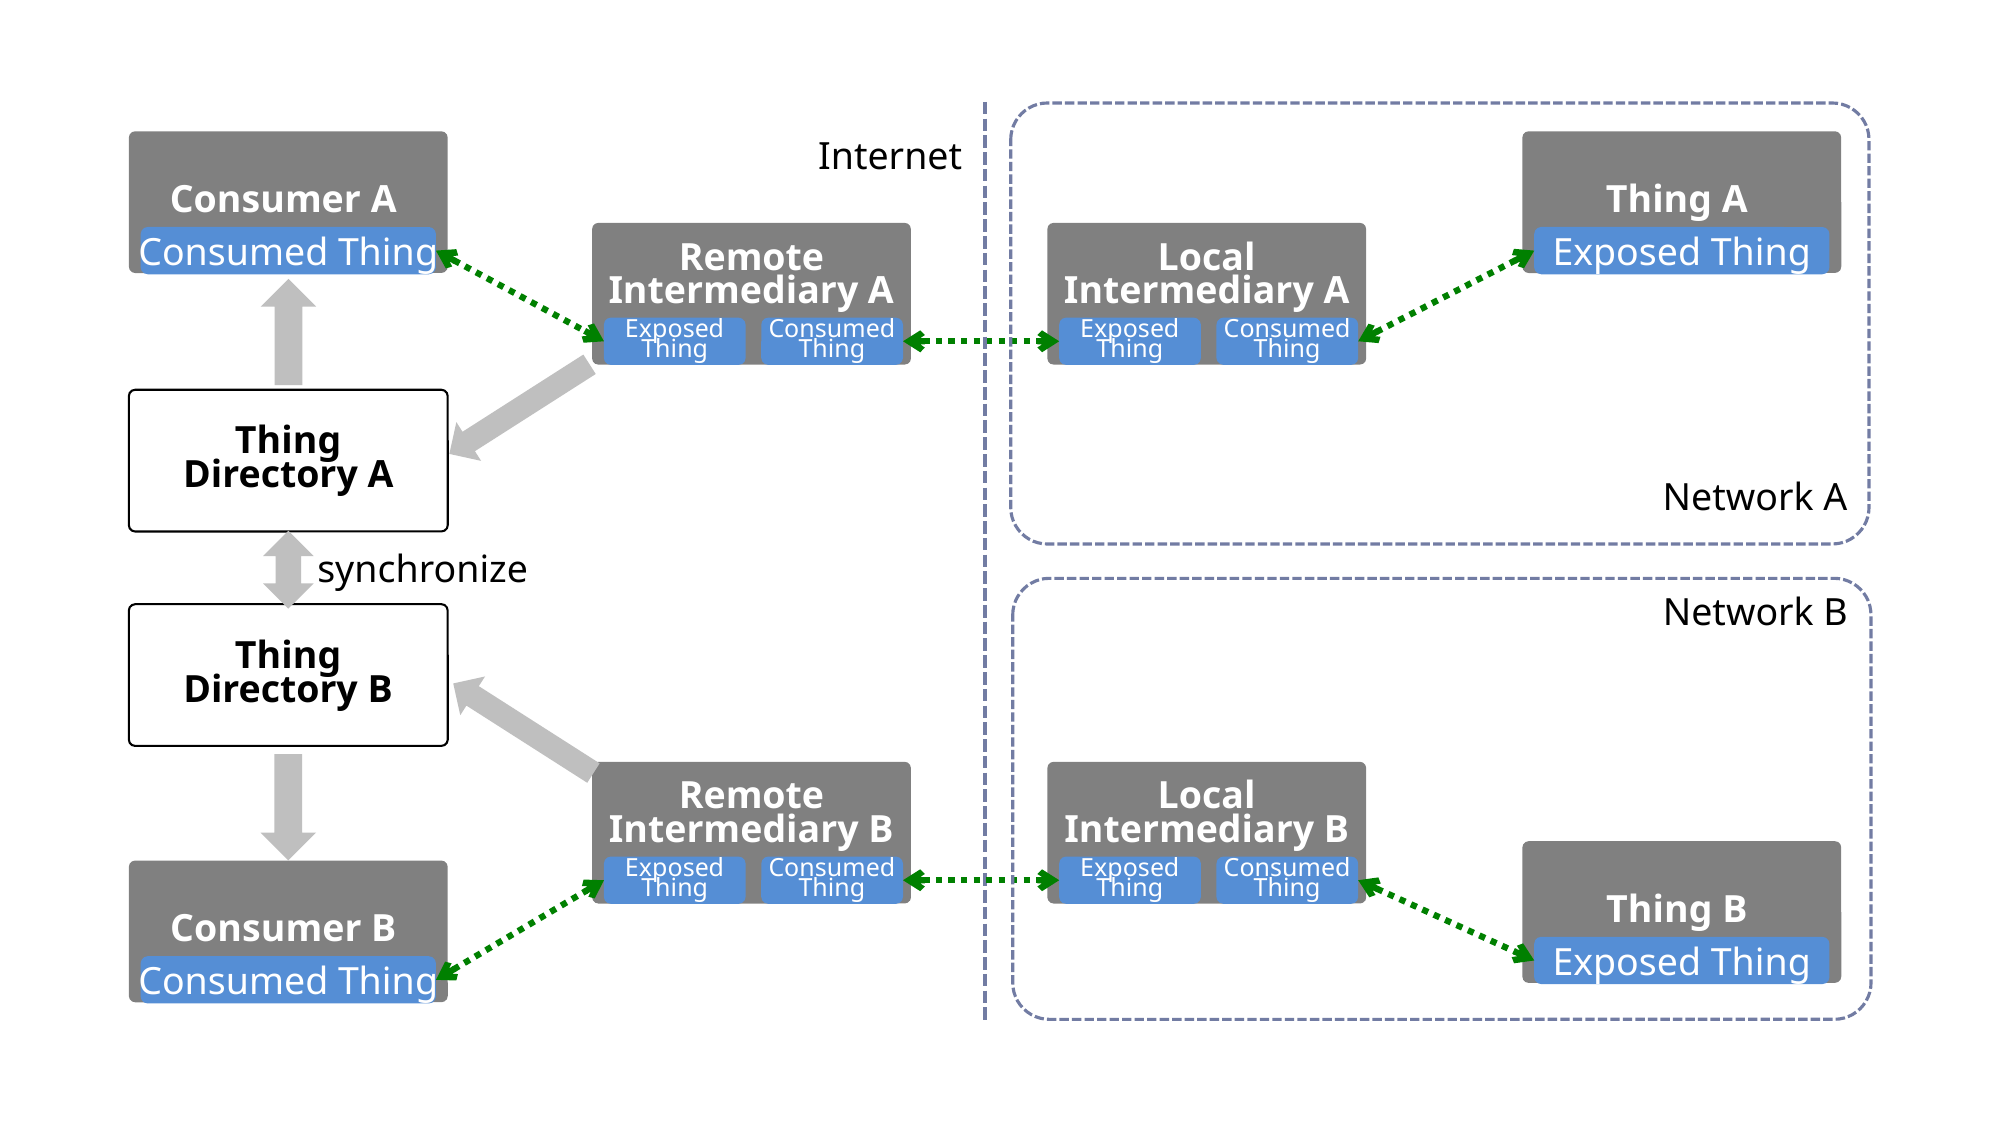

Internet
Consumer A
Thing A
Remote
Intermediary A

Local
Intermediary A

Consumed Thing
Exposed Thing

Exposed
Thing
Consumed
Thing
Exposed
Thing
Consumed
Thing

Thing
Directory A
Network A
synchronize

Network B
Thing
Directory B

Remote
Intermediary B

Local
Intermediary B

Thing B
Exposed
Thing
Consumed
Thing
Exposed
Thing
Consumed
Thing
Consumer B
Exposed Thing
Consumed Thing